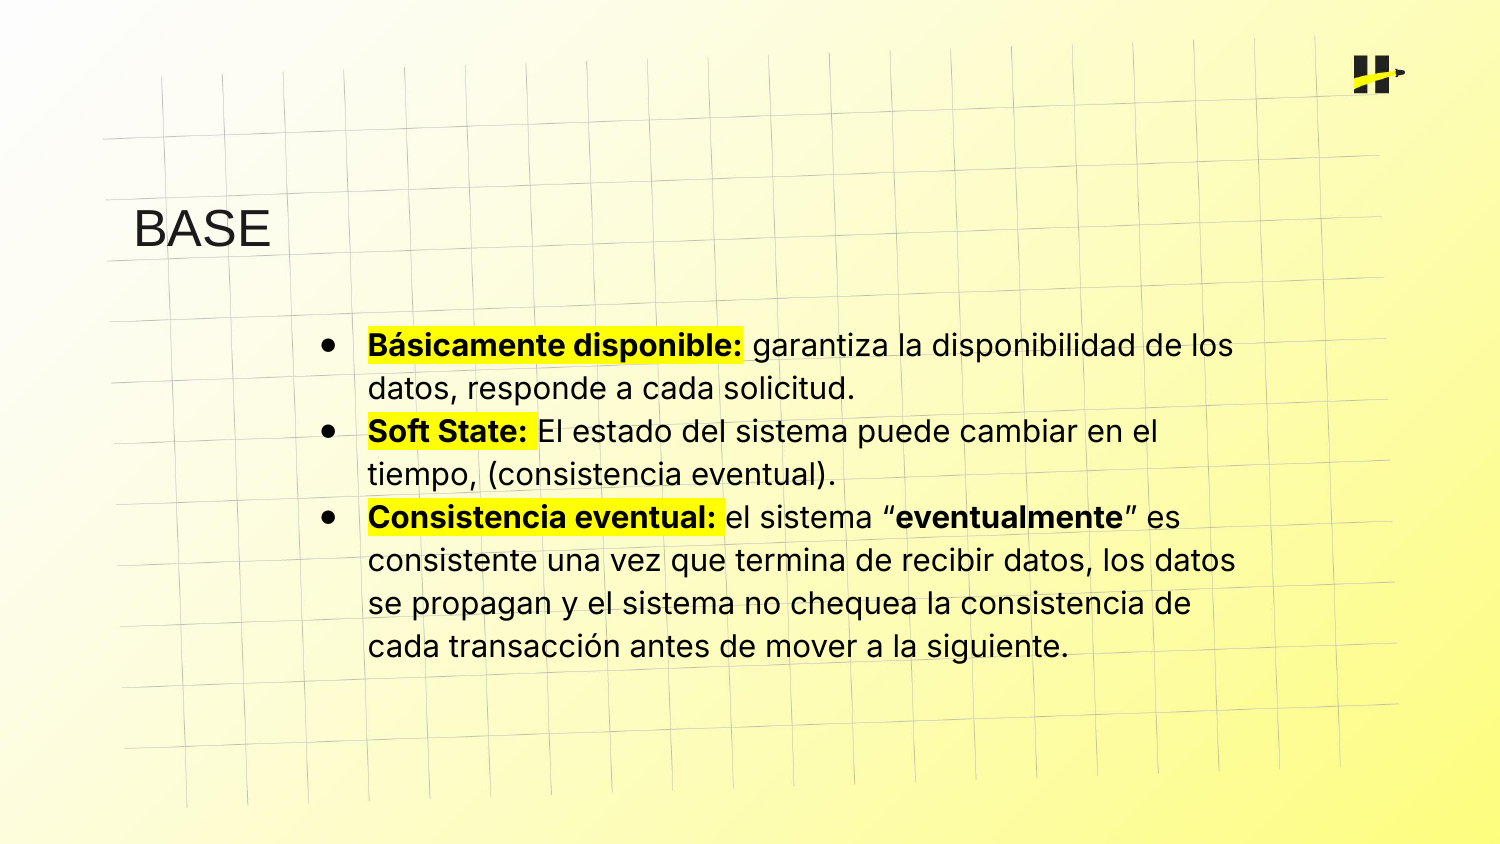

BASE
Básicamente disponible: garantiza la disponibilidad de los datos, responde a cada solicitud.
Soft State: El estado del sistema puede cambiar en el tiempo, (consistencia eventual).
Consistencia eventual: el sistema “eventualmente” es consistente una vez que termina de recibir datos, los datos se propagan y el sistema no chequea la consistencia de cada transacción antes de mover a la siguiente.